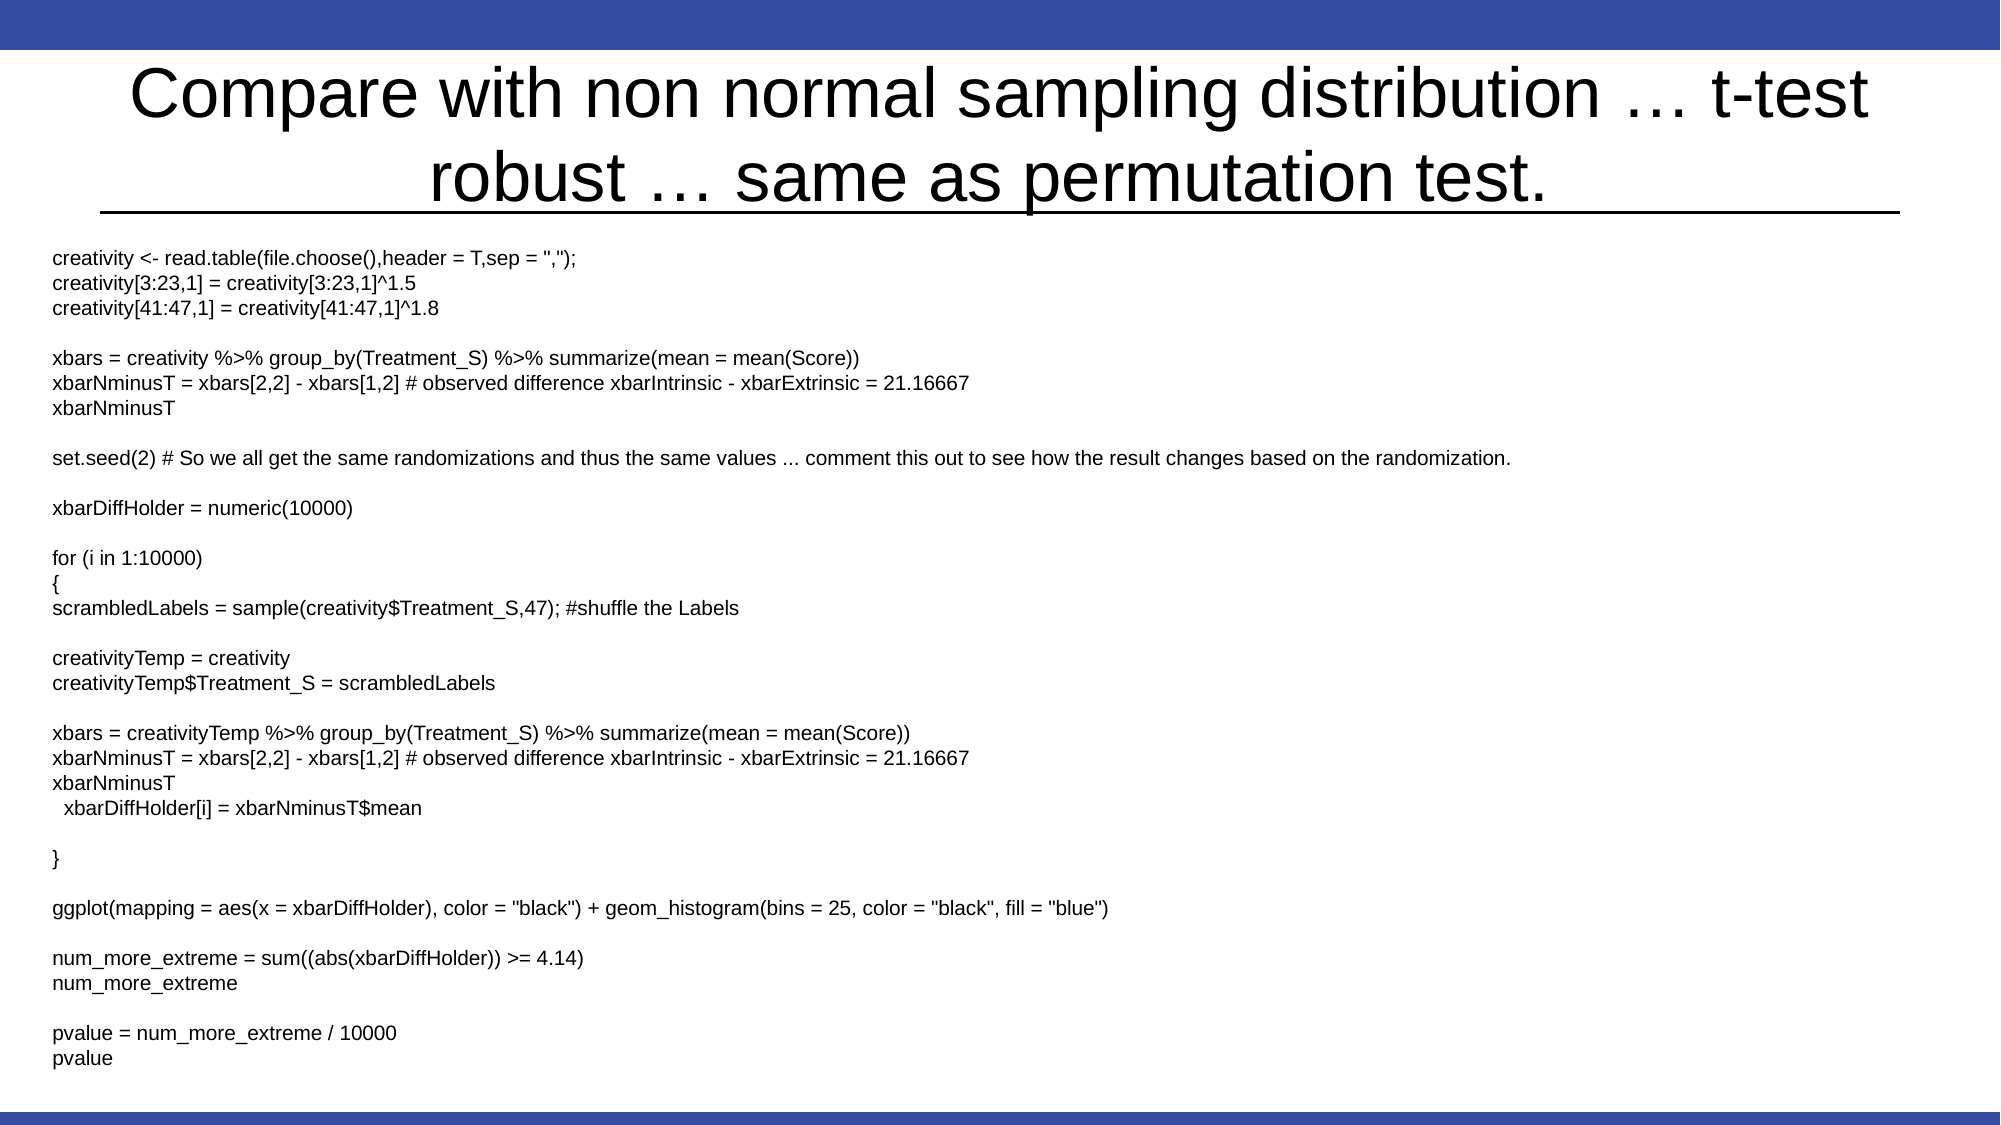

# Compare with non normal sampling distribution … t-test robust … same as permutation test.
creativity <- read.table(file.choose(),header = T,sep = ",");
creativity[3:23,1] = creativity[3:23,1]^1.5
creativity[41:47,1] = creativity[41:47,1]^1.8

xbars = creativity %>% group_by(Treatment_S) %>% summarize(mean = mean(Score))
xbarNminusT = xbars[2,2] - xbars[1,2] # observed difference xbarIntrinsic - xbarExtrinsic = 21.16667
xbarNminusT

set.seed(2) # So we all get the same randomizations and thus the same values ... comment this out to see how the result changes based on the randomization.

xbarDiffHolder = numeric(10000)

for (i in 1:10000)
{
scrambledLabels = sample(creativity$Treatment_S,47); #shuffle the Labels

creativityTemp = creativity
creativityTemp$Treatment_S = scrambledLabels

xbars = creativityTemp %>% group_by(Treatment_S) %>% summarize(mean = mean(Score))
xbarNminusT = xbars[2,2] - xbars[1,2] # observed difference xbarIntrinsic - xbarExtrinsic = 21.16667
xbarNminusT
  xbarDiffHolder[i] = xbarNminusT$mean

}

ggplot(mapping = aes(x = xbarDiffHolder), color = "black") + geom_histogram(bins = 25, color = "black", fill = "blue")

num_more_extreme = sum((abs(xbarDiffHolder)) >= 4.14)
num_more_extreme

pvalue = num_more_extreme / 10000
pvalue